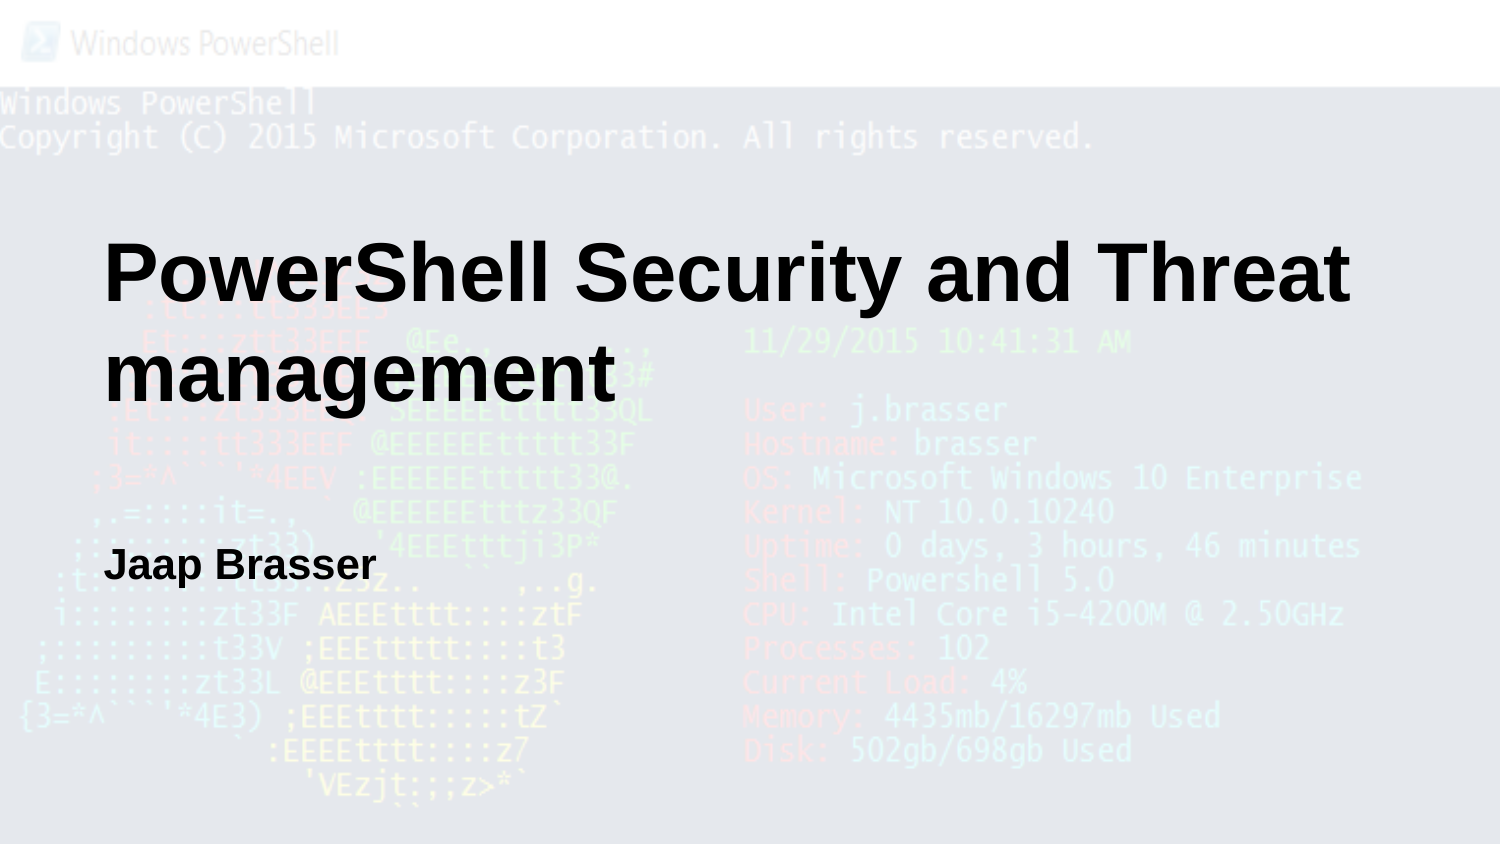

# PowerShell Security and Threat management
Jaap Brasser